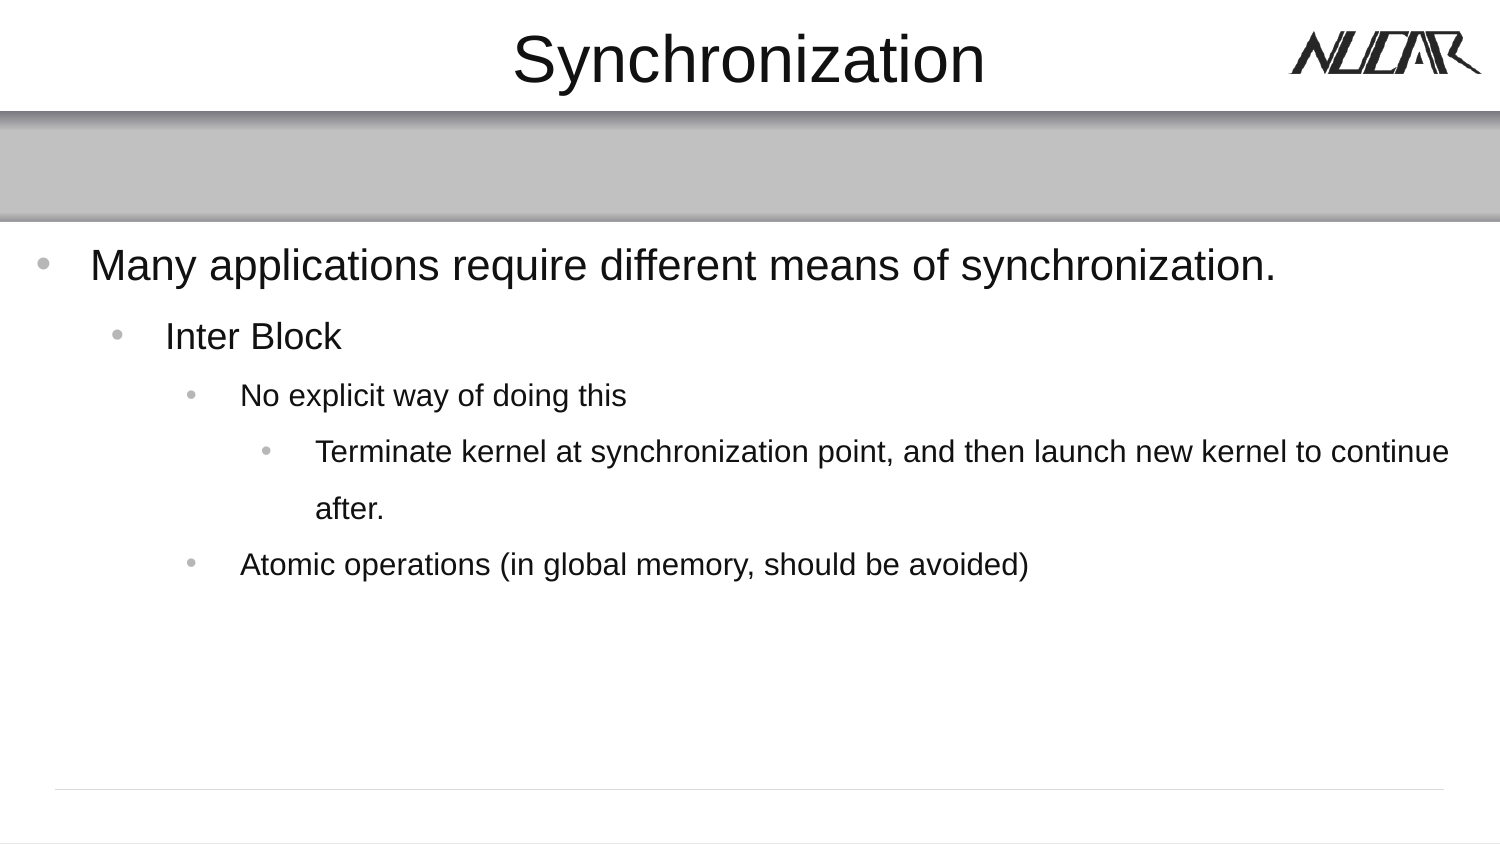

# Synchronization
Many applications require different means of synchronization.
Inter Block
No explicit way of doing this
Terminate kernel at synchronization point, and then launch new kernel to continue after.
Atomic operations (in global memory, should be avoided)